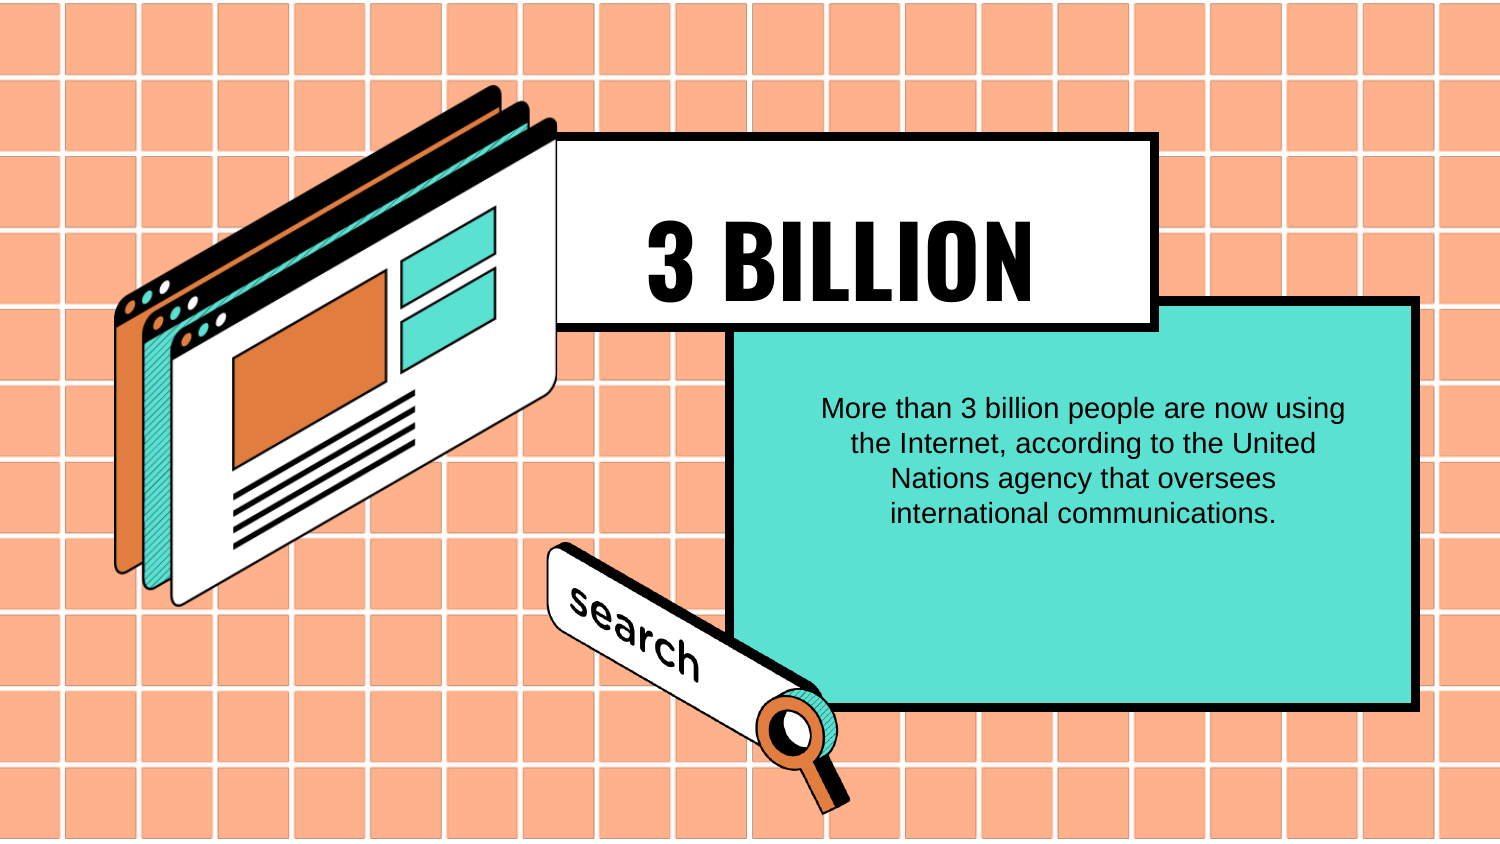

3 BILLION

More than 3 billion people are now using the Internet, according to the United Nations agency that oversees international communications.